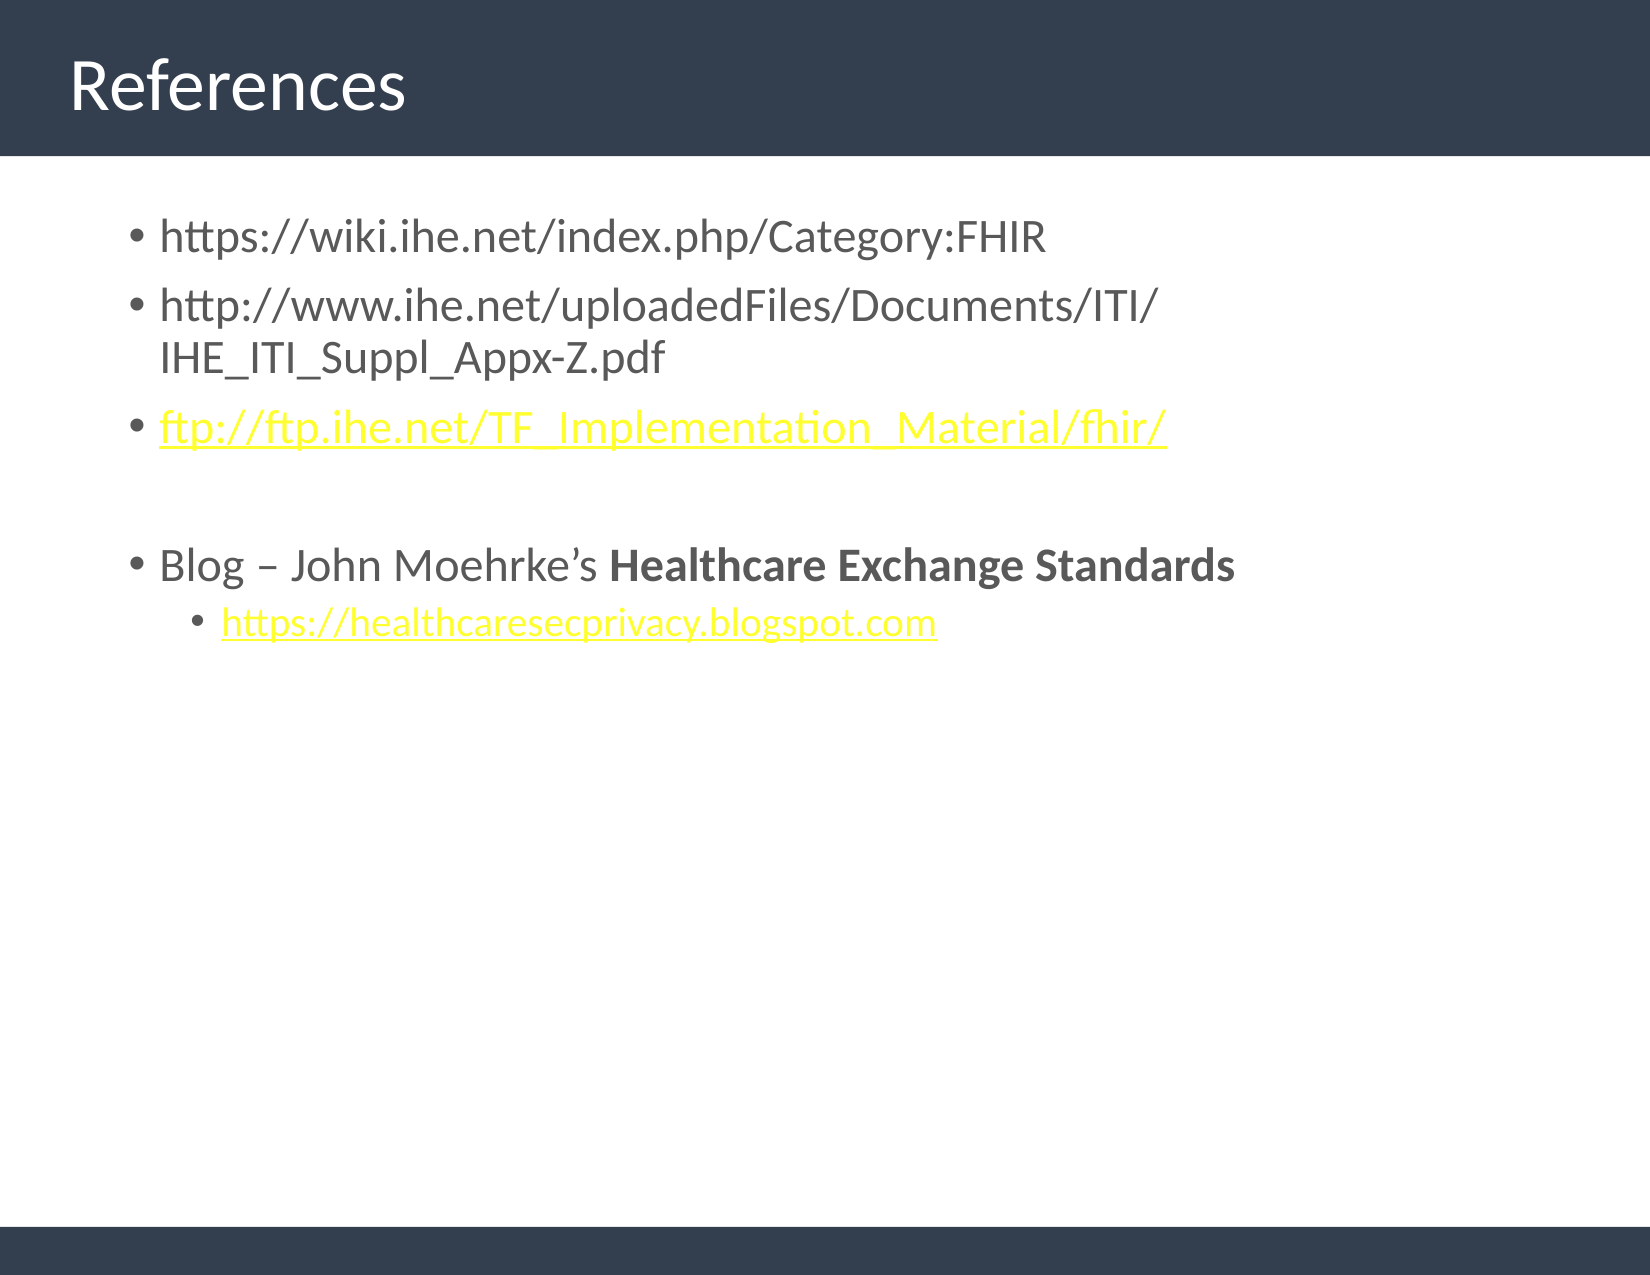

# References
https://wiki.ihe.net/index.php/Category:FHIR
http://www.ihe.net/uploadedFiles/Documents/ITI/IHE_ITI_Suppl_Appx-Z.pdf
ftp://ftp.ihe.net/TF_Implementation_Material/fhir/

Blog – John Moehrke’s Healthcare Exchange Standards
https://healthcaresecprivacy.blogspot.com